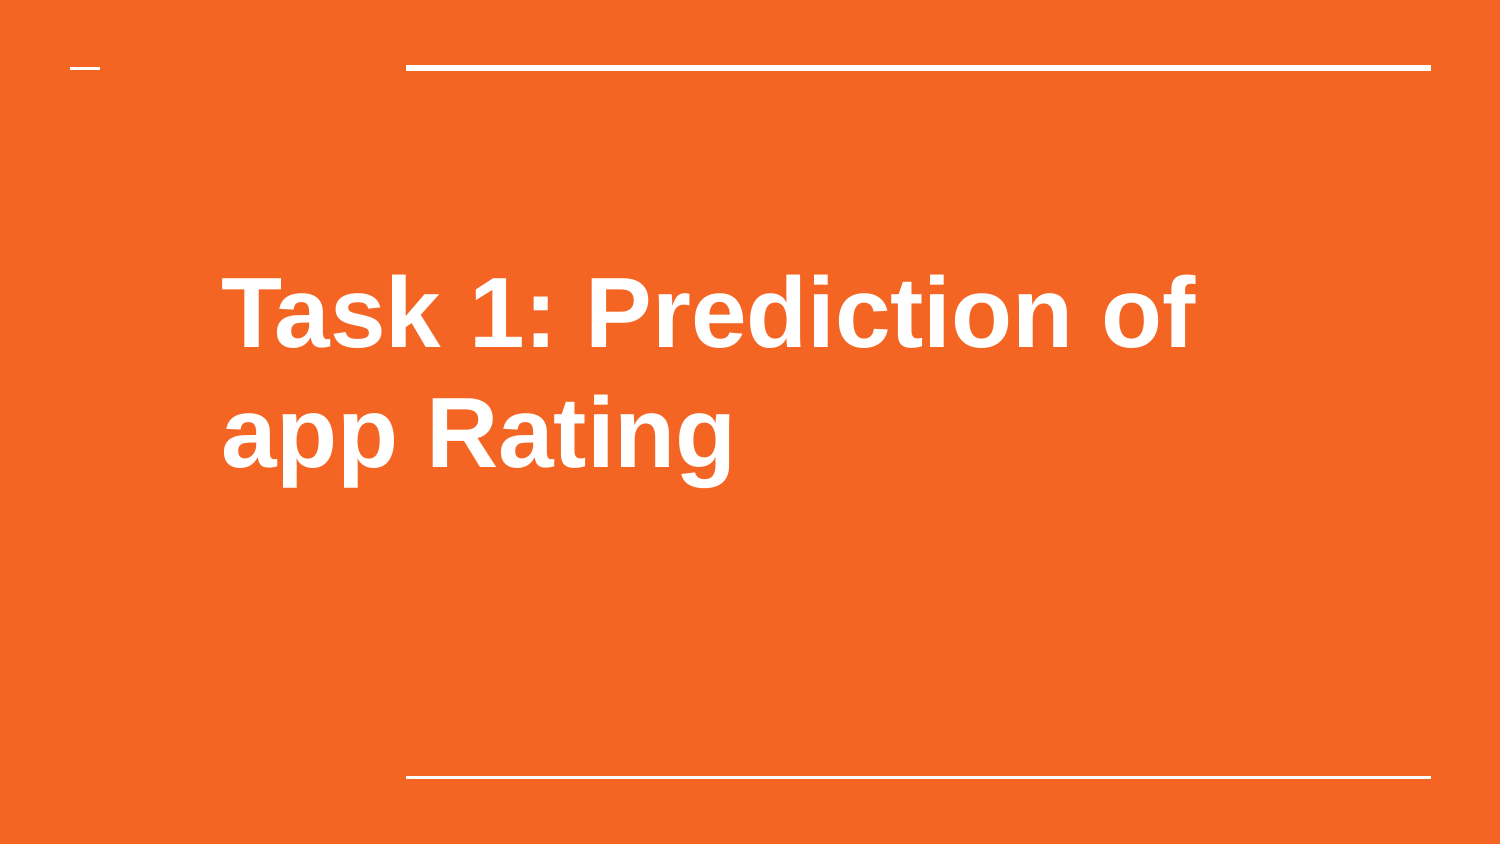

# Task 1: Prediction of app Rating